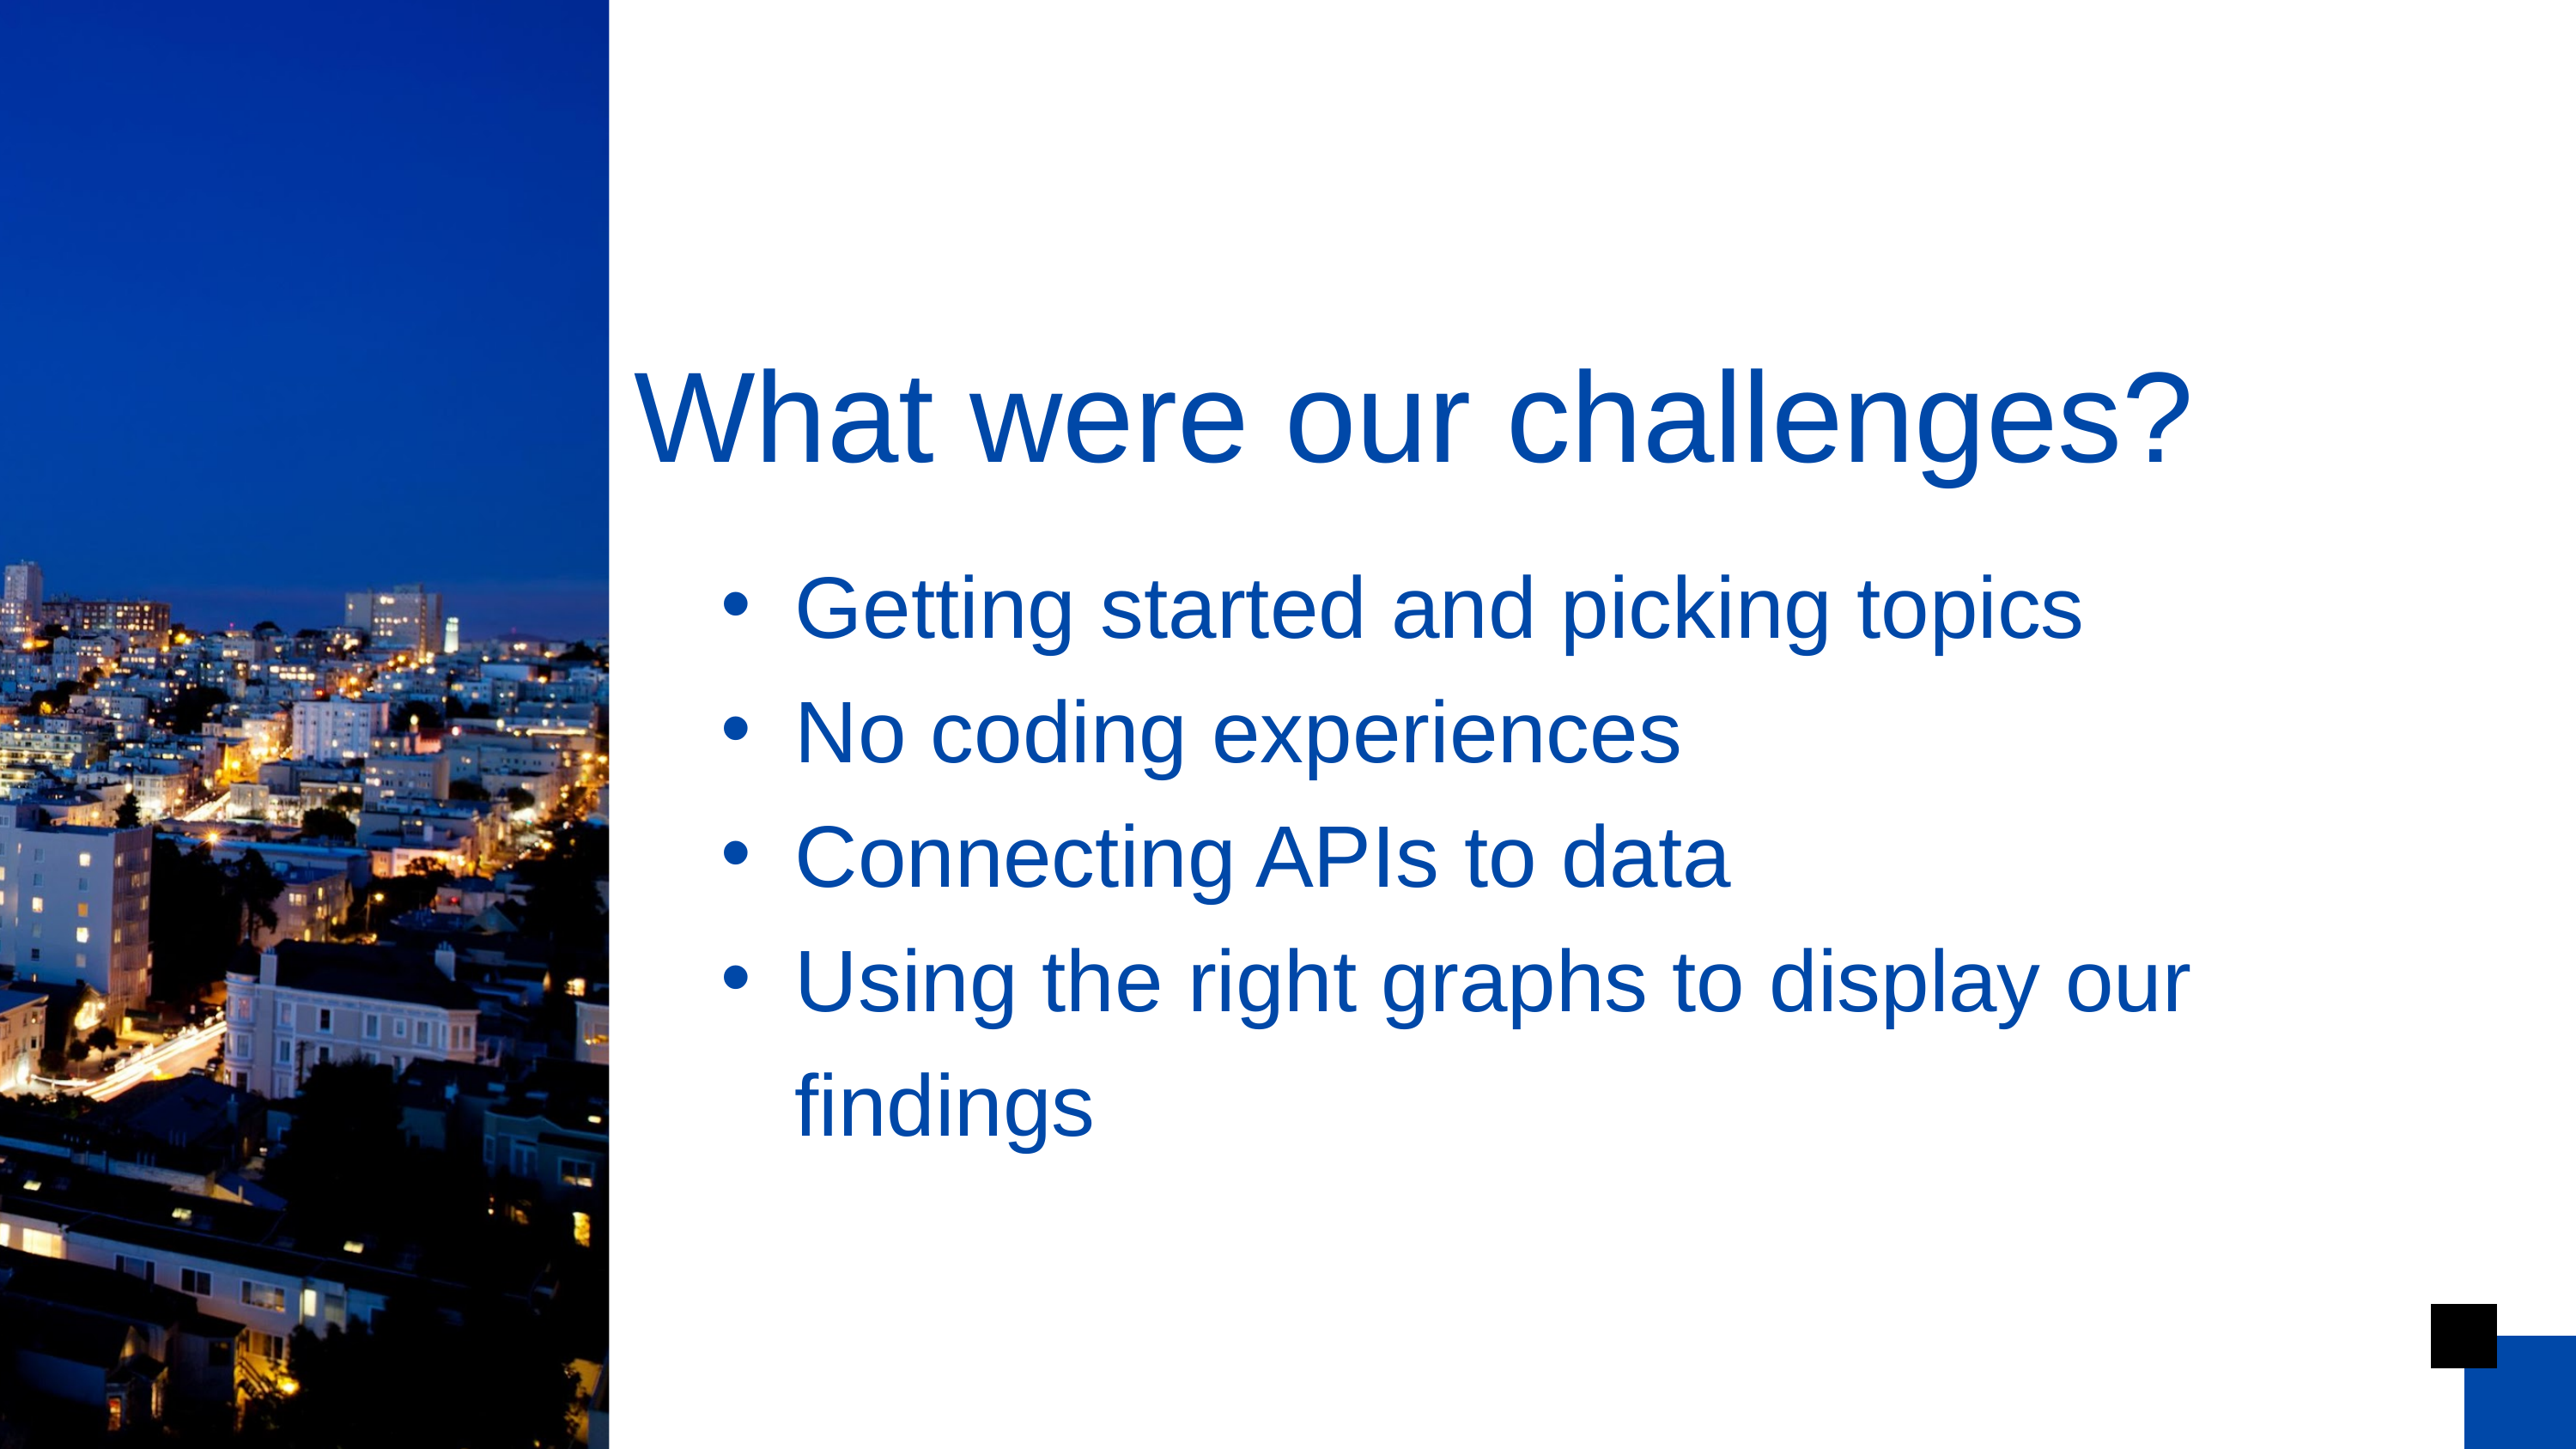

What were our challenges?
Getting started and picking topics
No coding experiences
Connecting APIs to data
Using the right graphs to display our findings